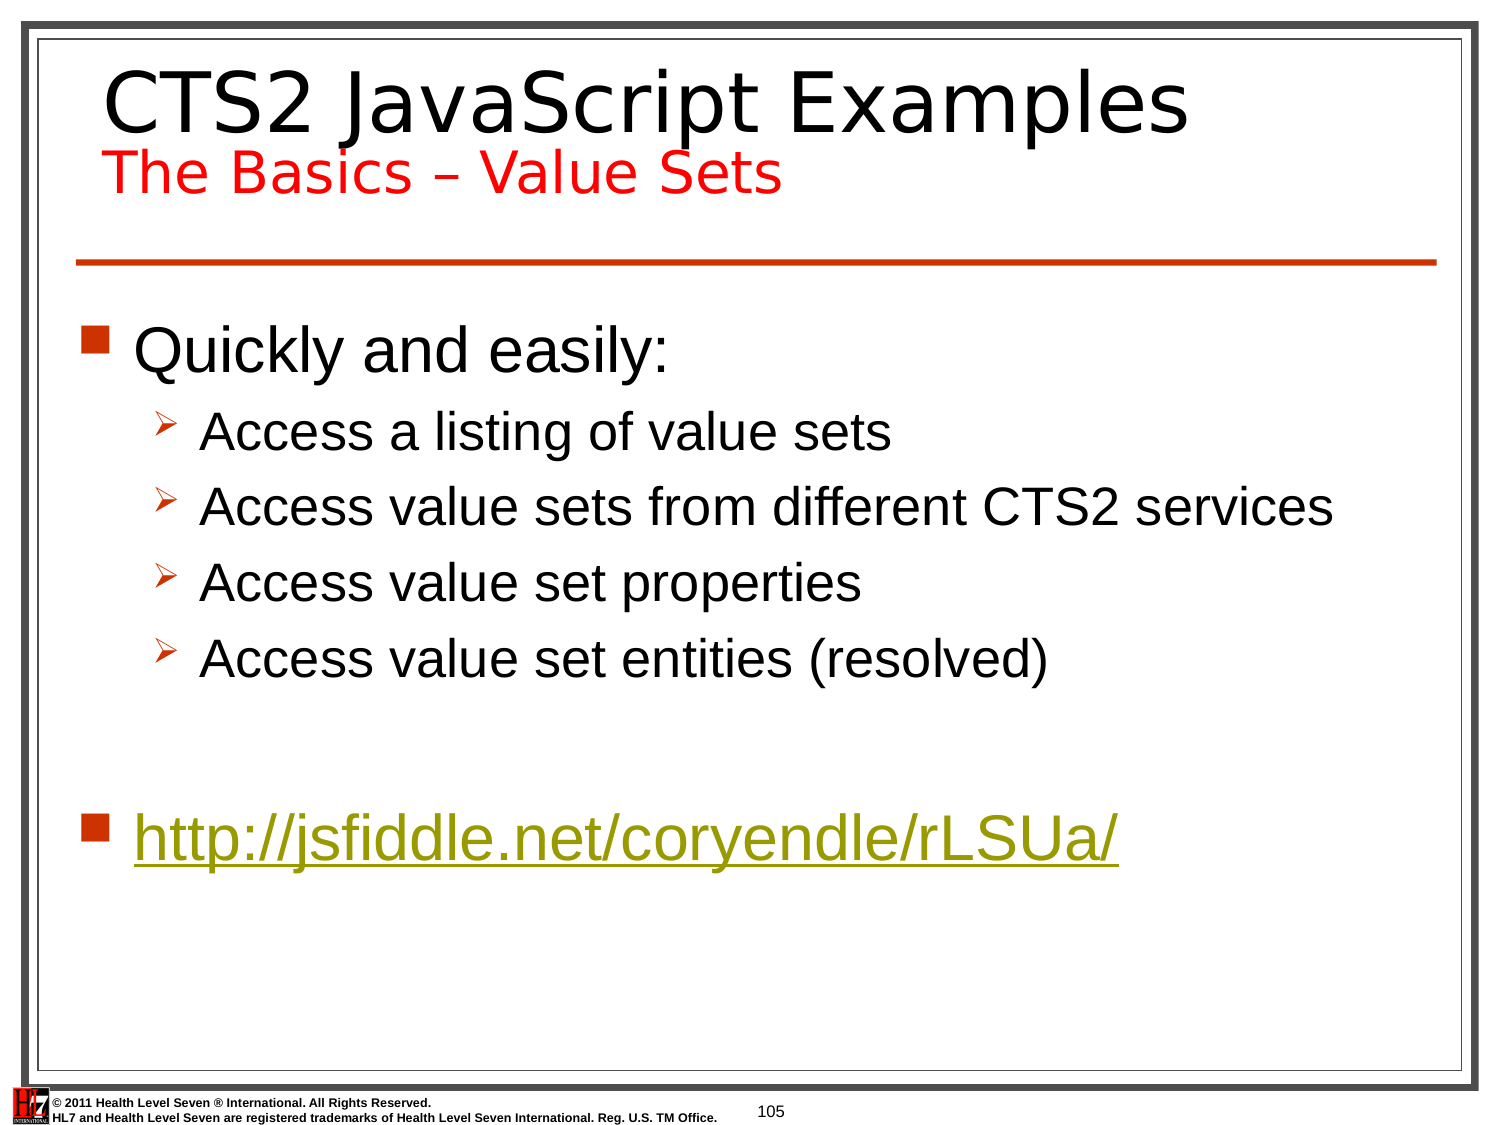

# CTS2 JavaScript Examples The Basics – Value Sets
Quickly and easily:
Access a listing of value sets
Access value sets from different CTS2 services
Access value set properties
Access value set entities (resolved)

http://jsfiddle.net/coryendle/rLSUa/

105